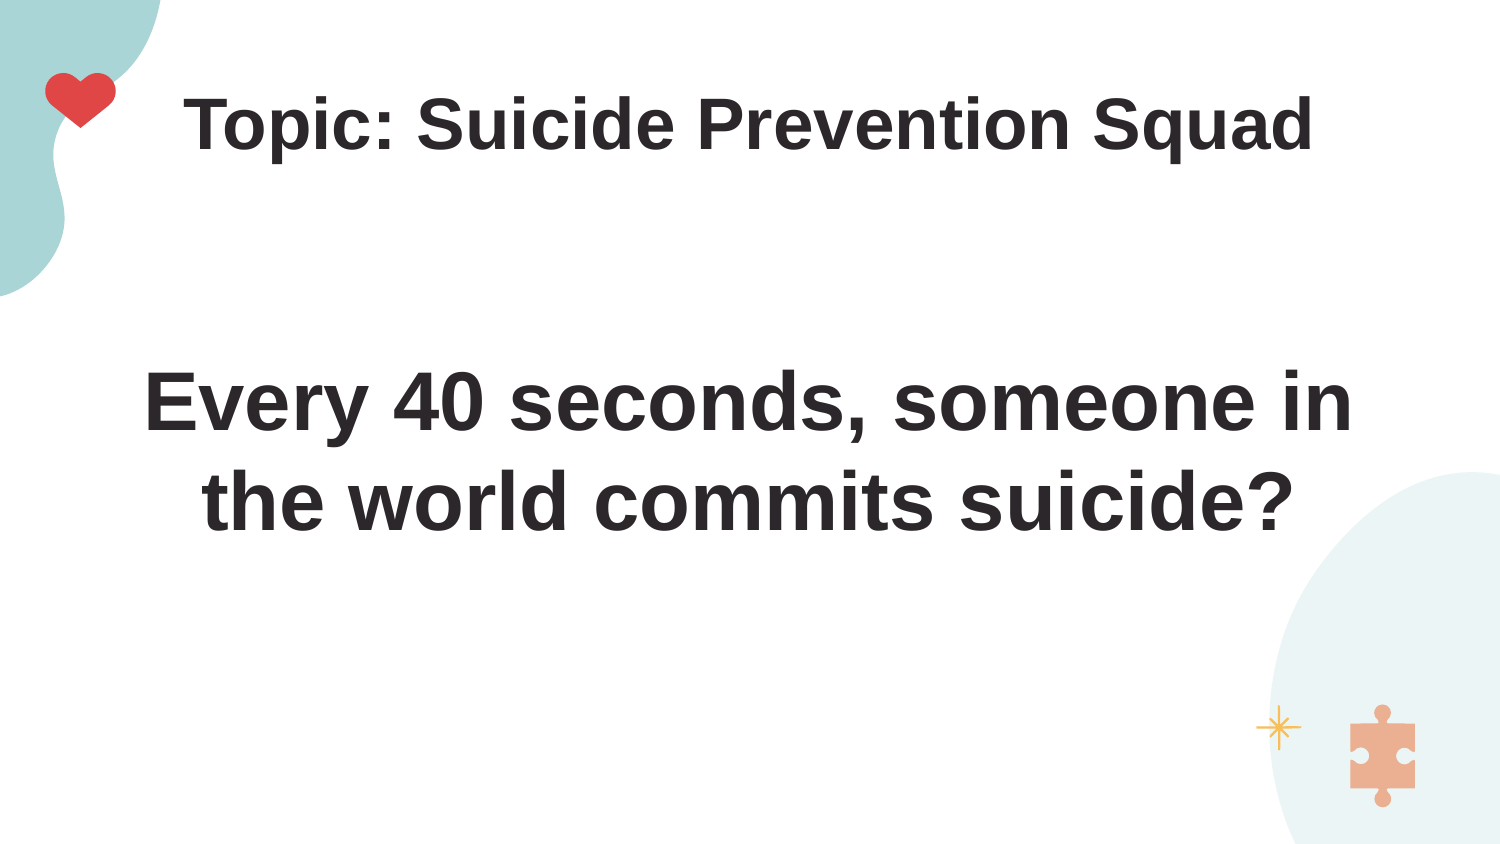

# Topic: Suicide Prevention Squad

Every 40 seconds, someone in the world commits suicide?